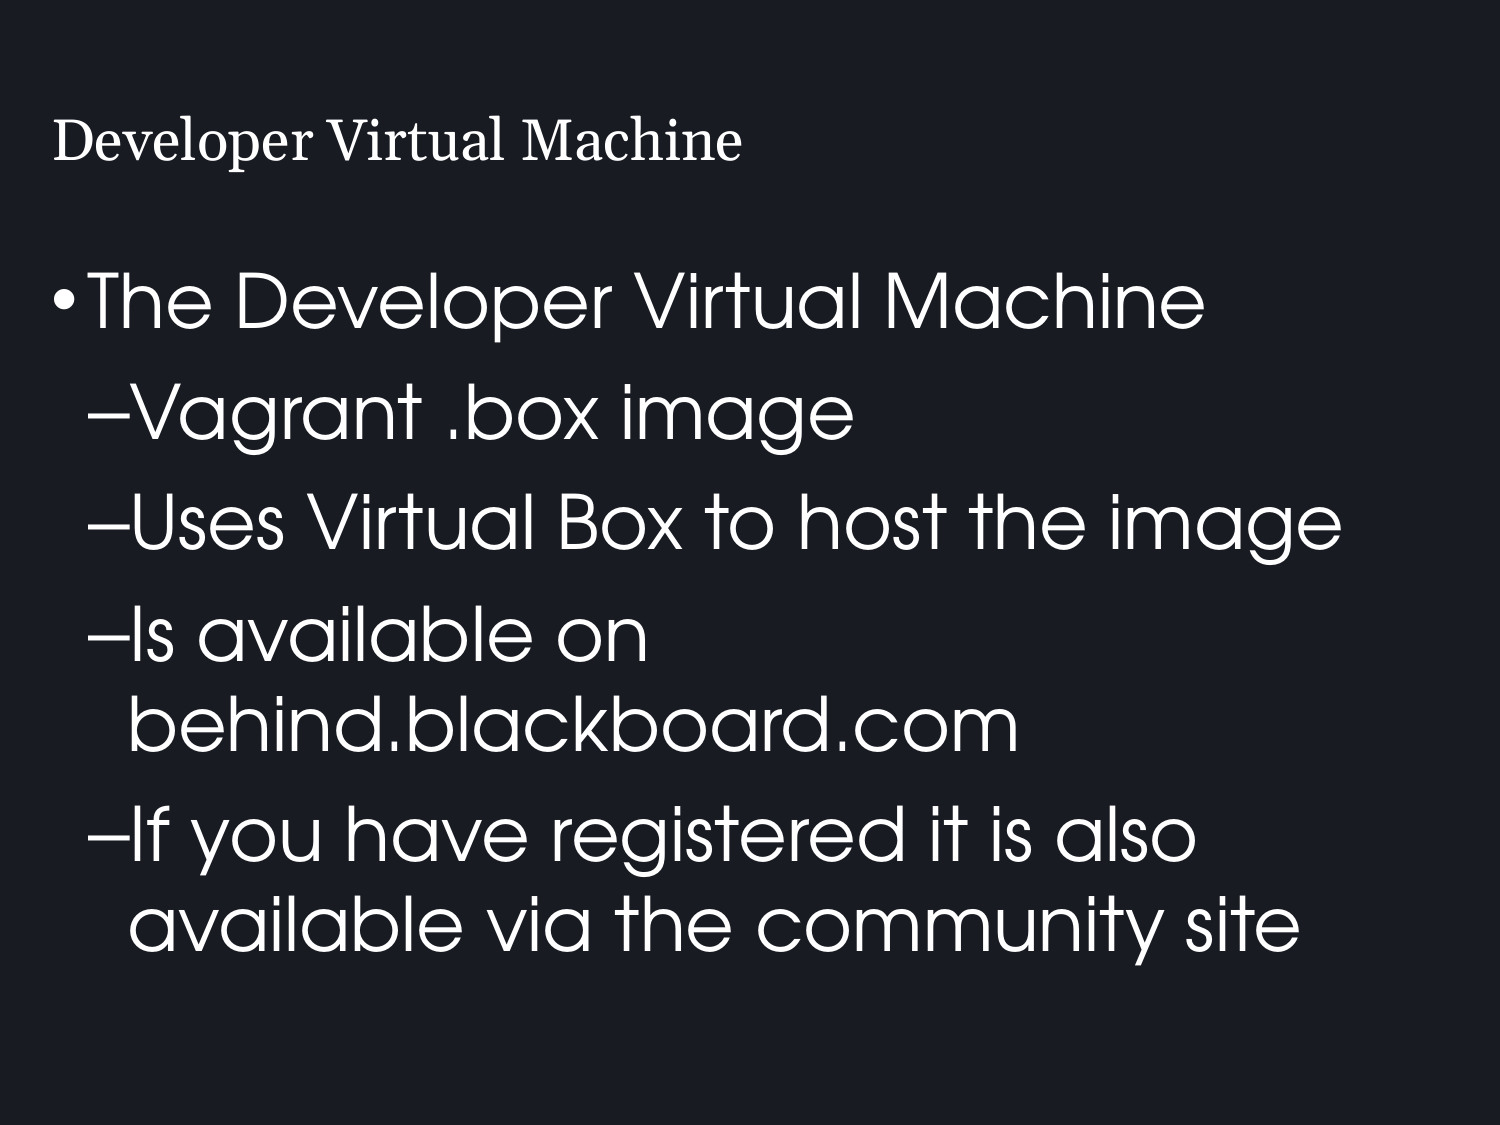

# Developer Virtual Machine
The Developer Virtual Machine
Vagrant .box image
Uses Virtual Box to host the image
Is available on behind.blackboard.com
If you have registered it is also available via the community site